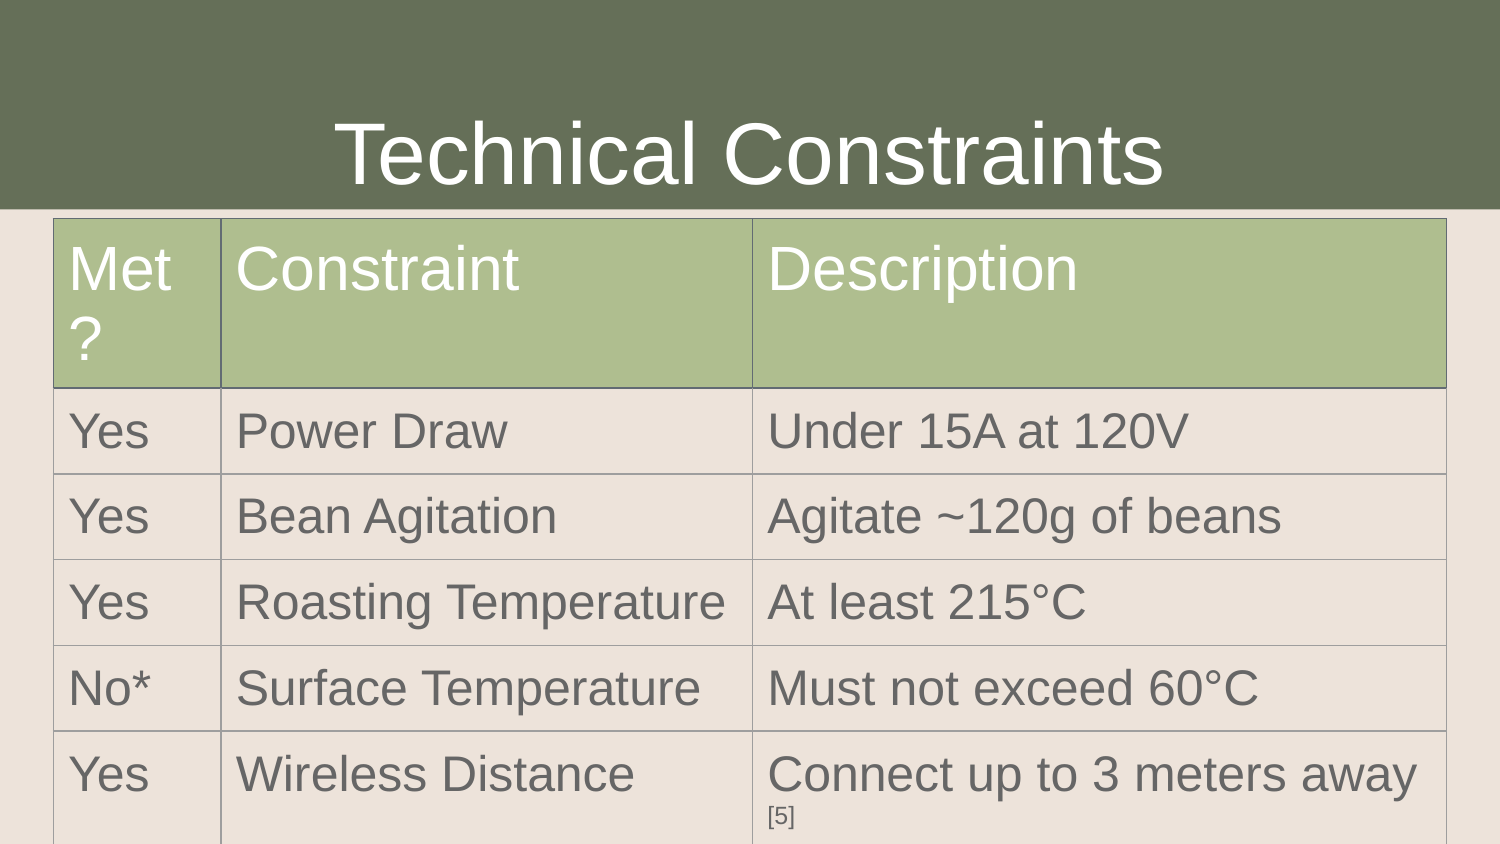

# Technical Constraints
| Met? | Constraint | Description |
| --- | --- | --- |
| Yes | Power Draw | Under 15A at 120V |
| Yes | Bean Agitation | Agitate ~120g of beans |
| Yes | Roasting Temperature | At least 215°C |
| No\* | Surface Temperature | Must not exceed 60°C |
| Yes | Wireless Distance | Connect up to 3 meters away [5] |